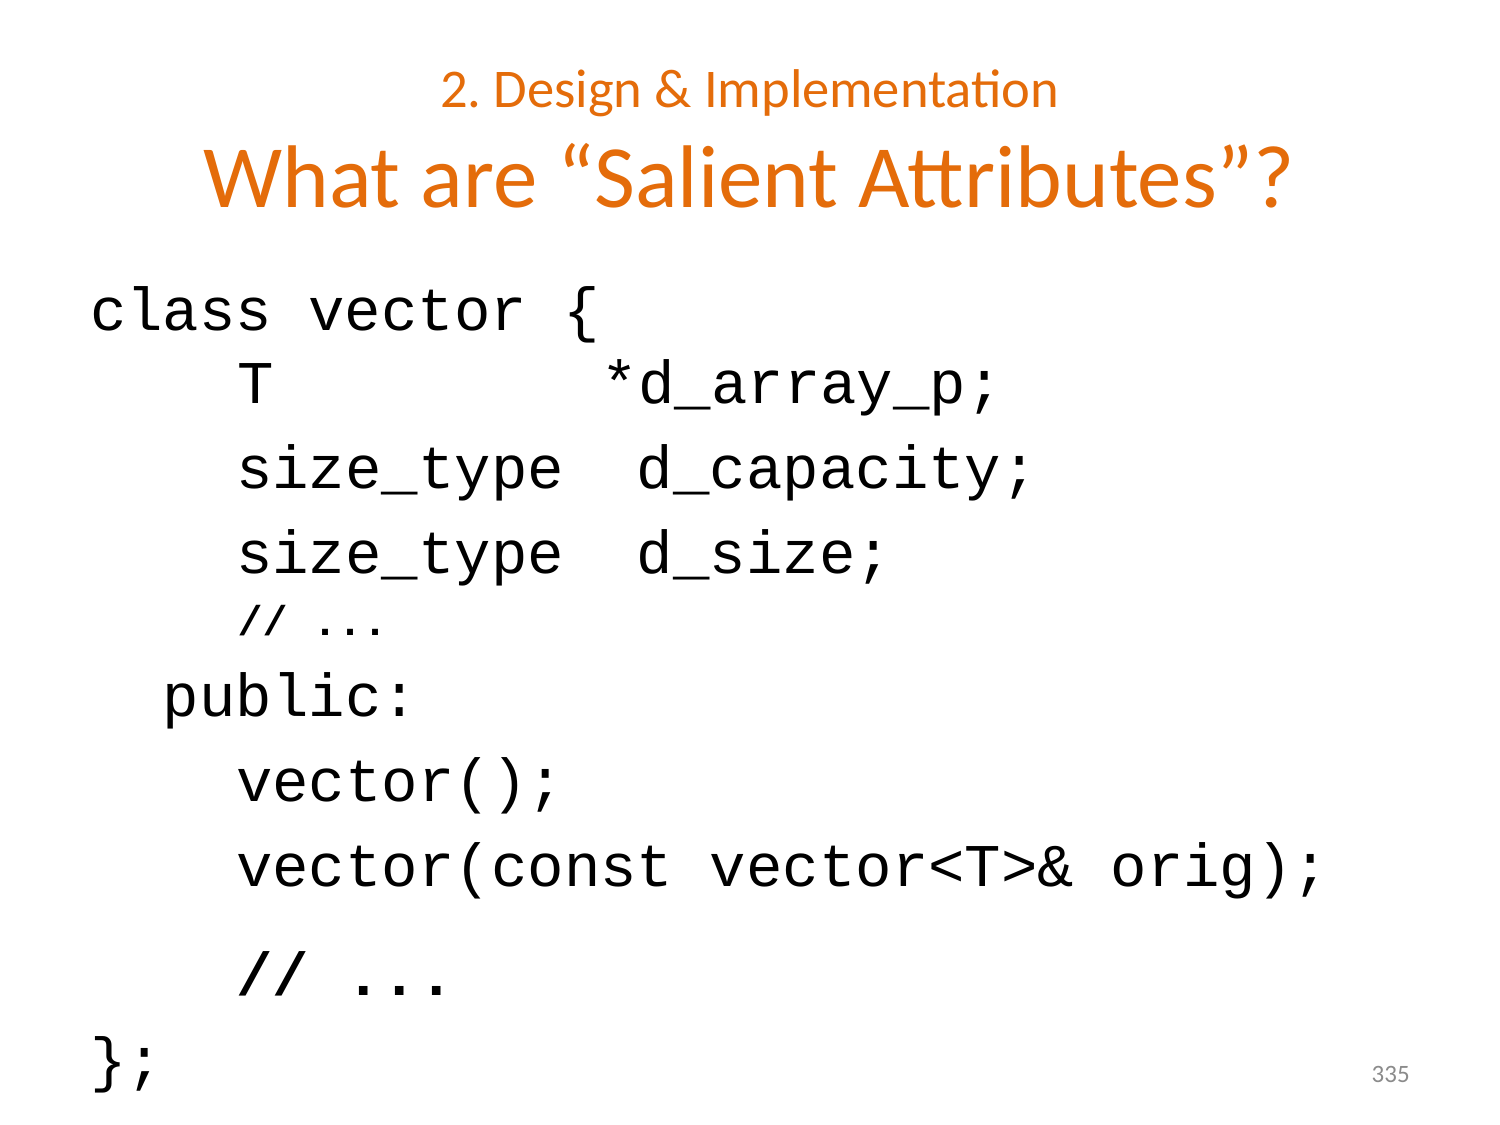

# 2. Design & Implementation What are “Salient Attributes”?
class vector {
   T         *d_array_p;
    size_type  d_capacity;
    size_type  d_size;
          // ...
  public:
    vector();
    vector(const vector<T>& orig);

    // ...
};
335